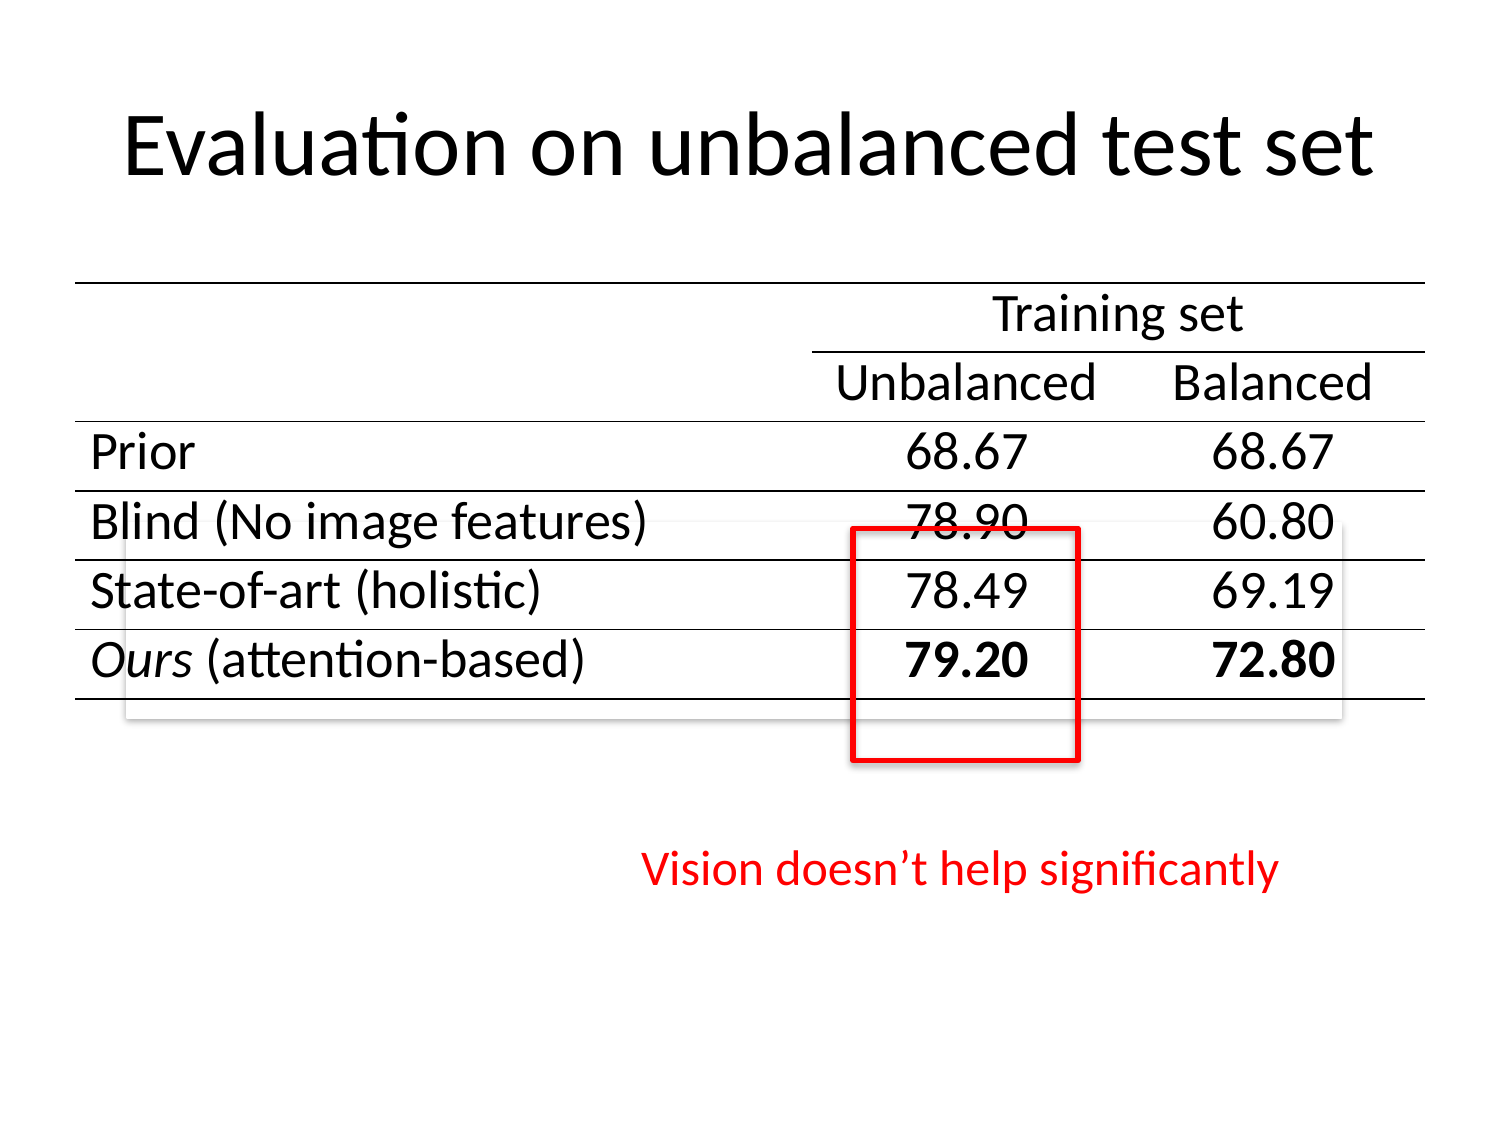

# Evaluation on unbalanced test set
|  | Training set |  |
| --- | --- | --- |
|  | Unbalanced | Balanced |
| Prior | 68.67 | 68.67 |
| Blind (No image features) | 78.90 | 60.80 |
| State-of-art (holistic) | 78.49 | 69.19 |
| Ours (attention-based) | 79.20 | 72.80 |

Vision doesn’t help significantly